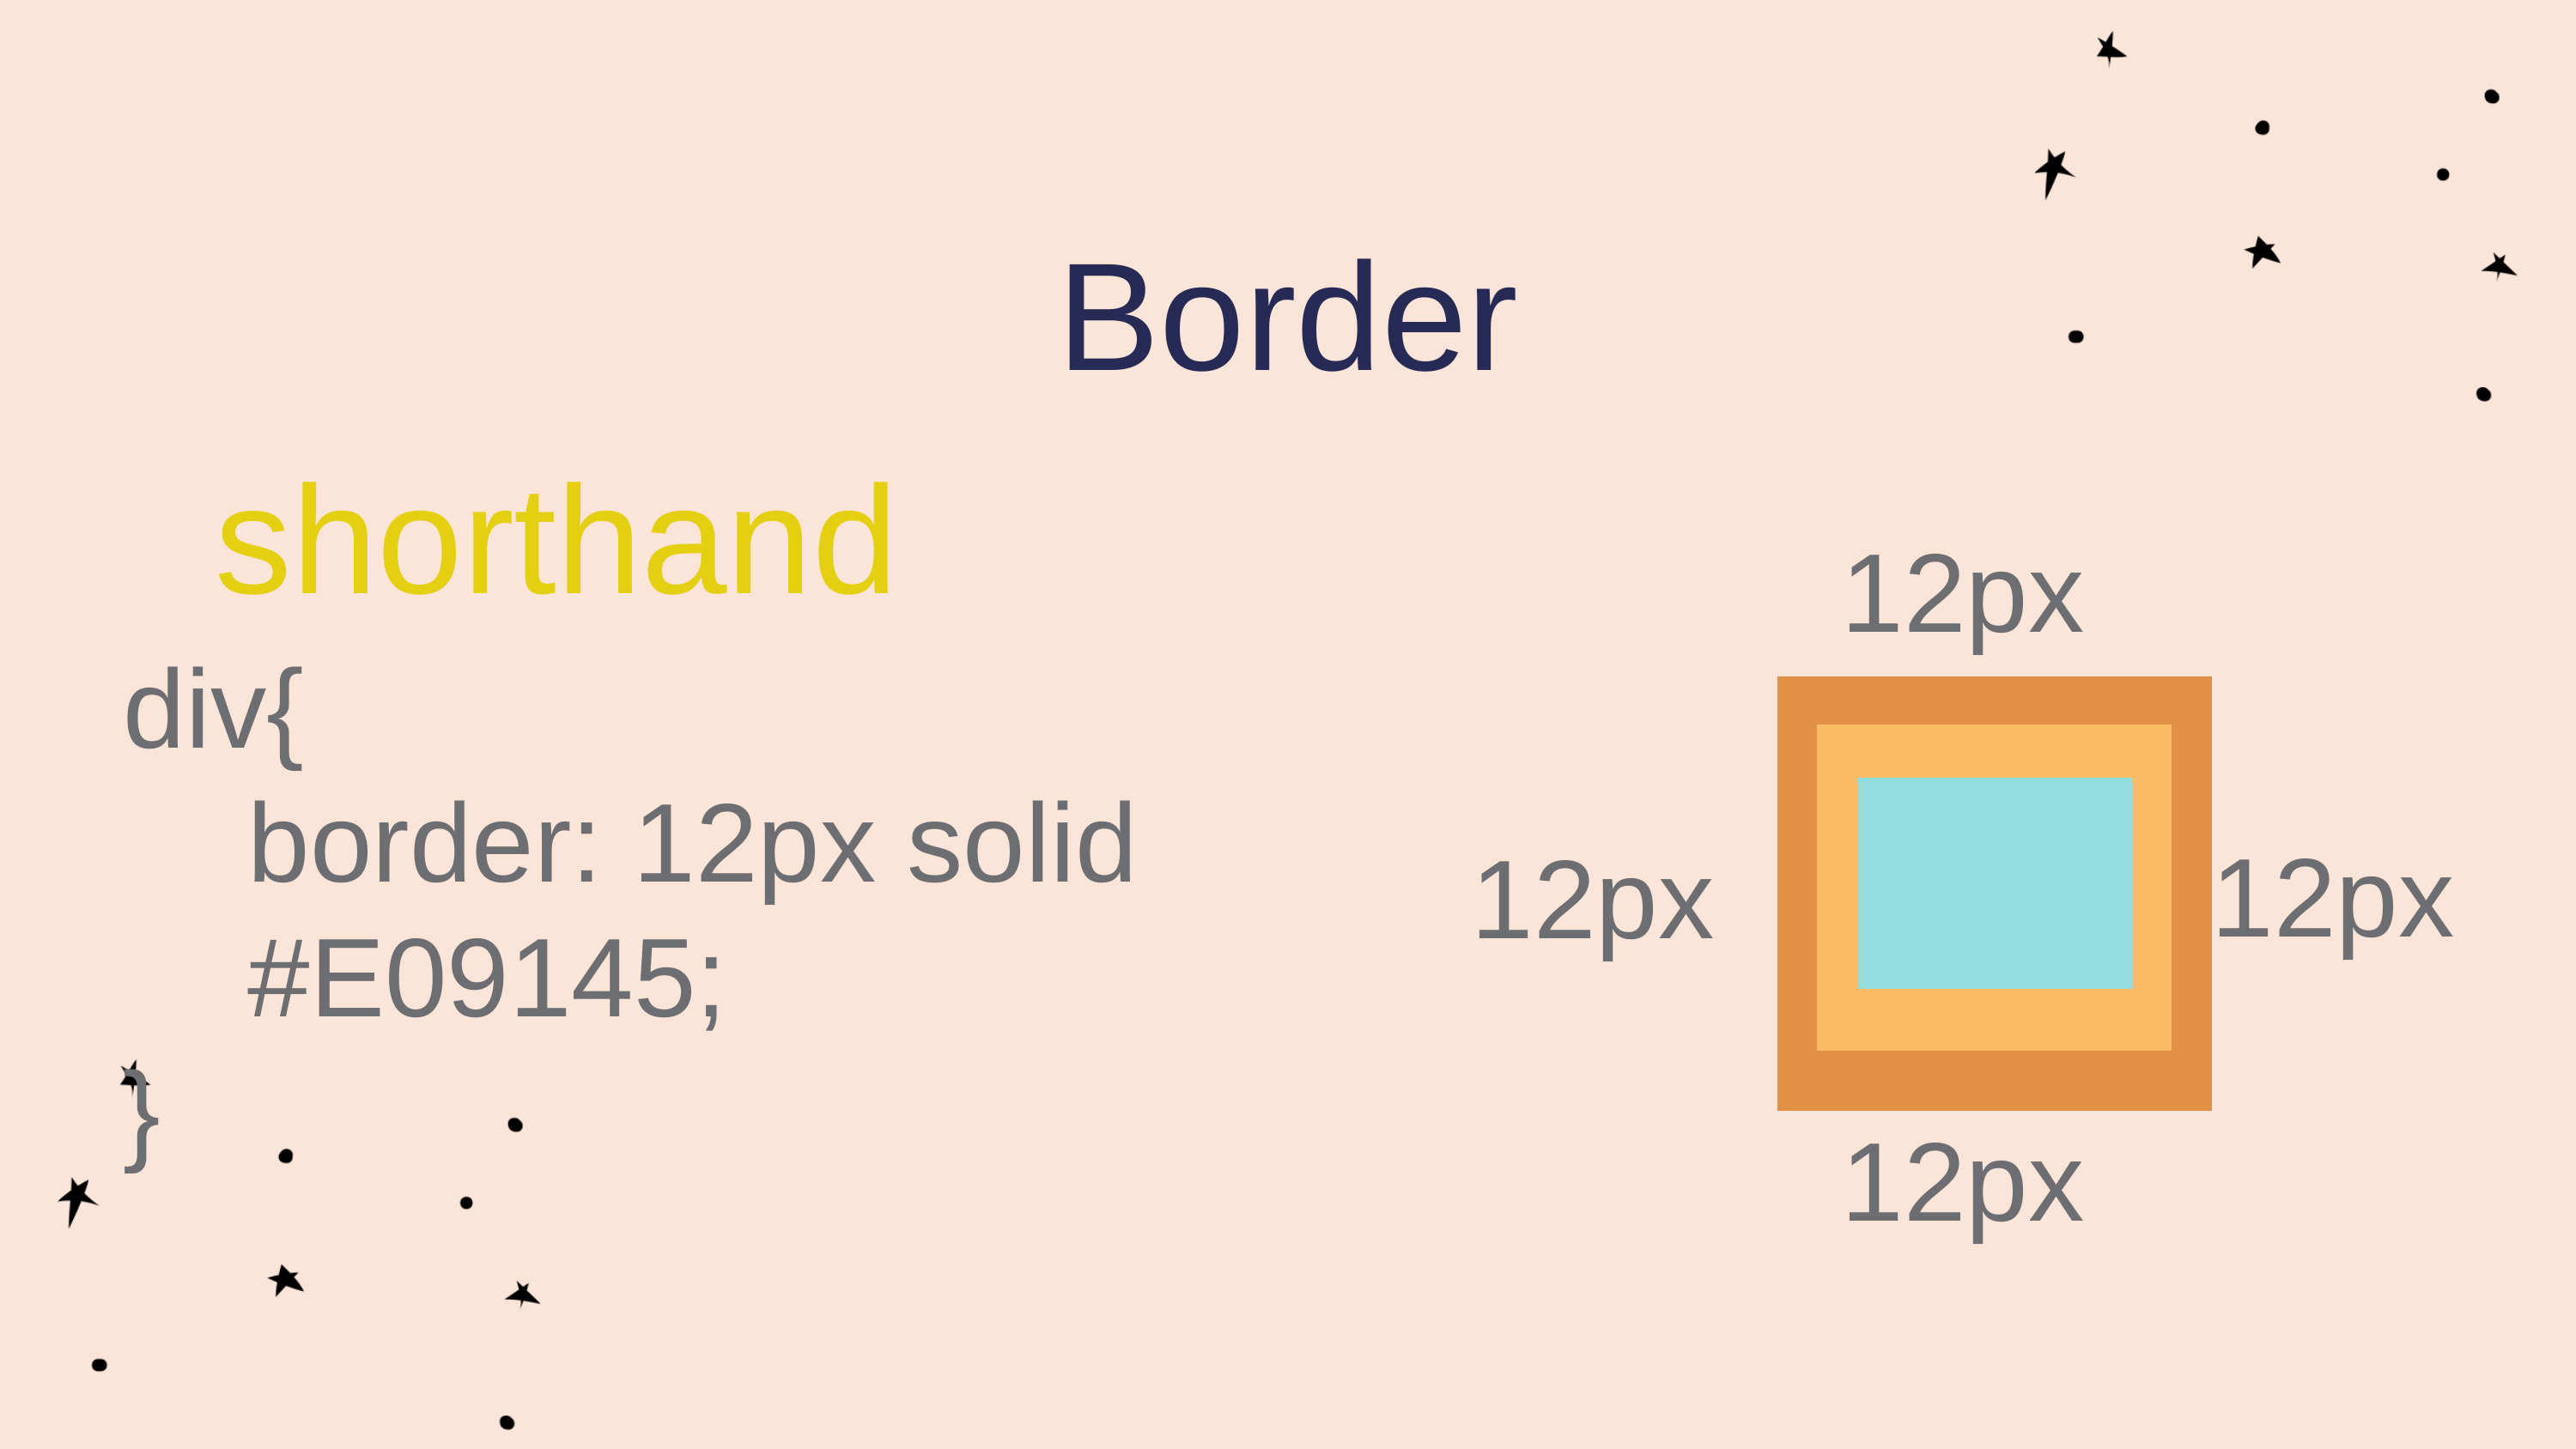

Border
shorthand
12px
div{
    border: 12px solid
    #E09145;
}

12px
12px

12px